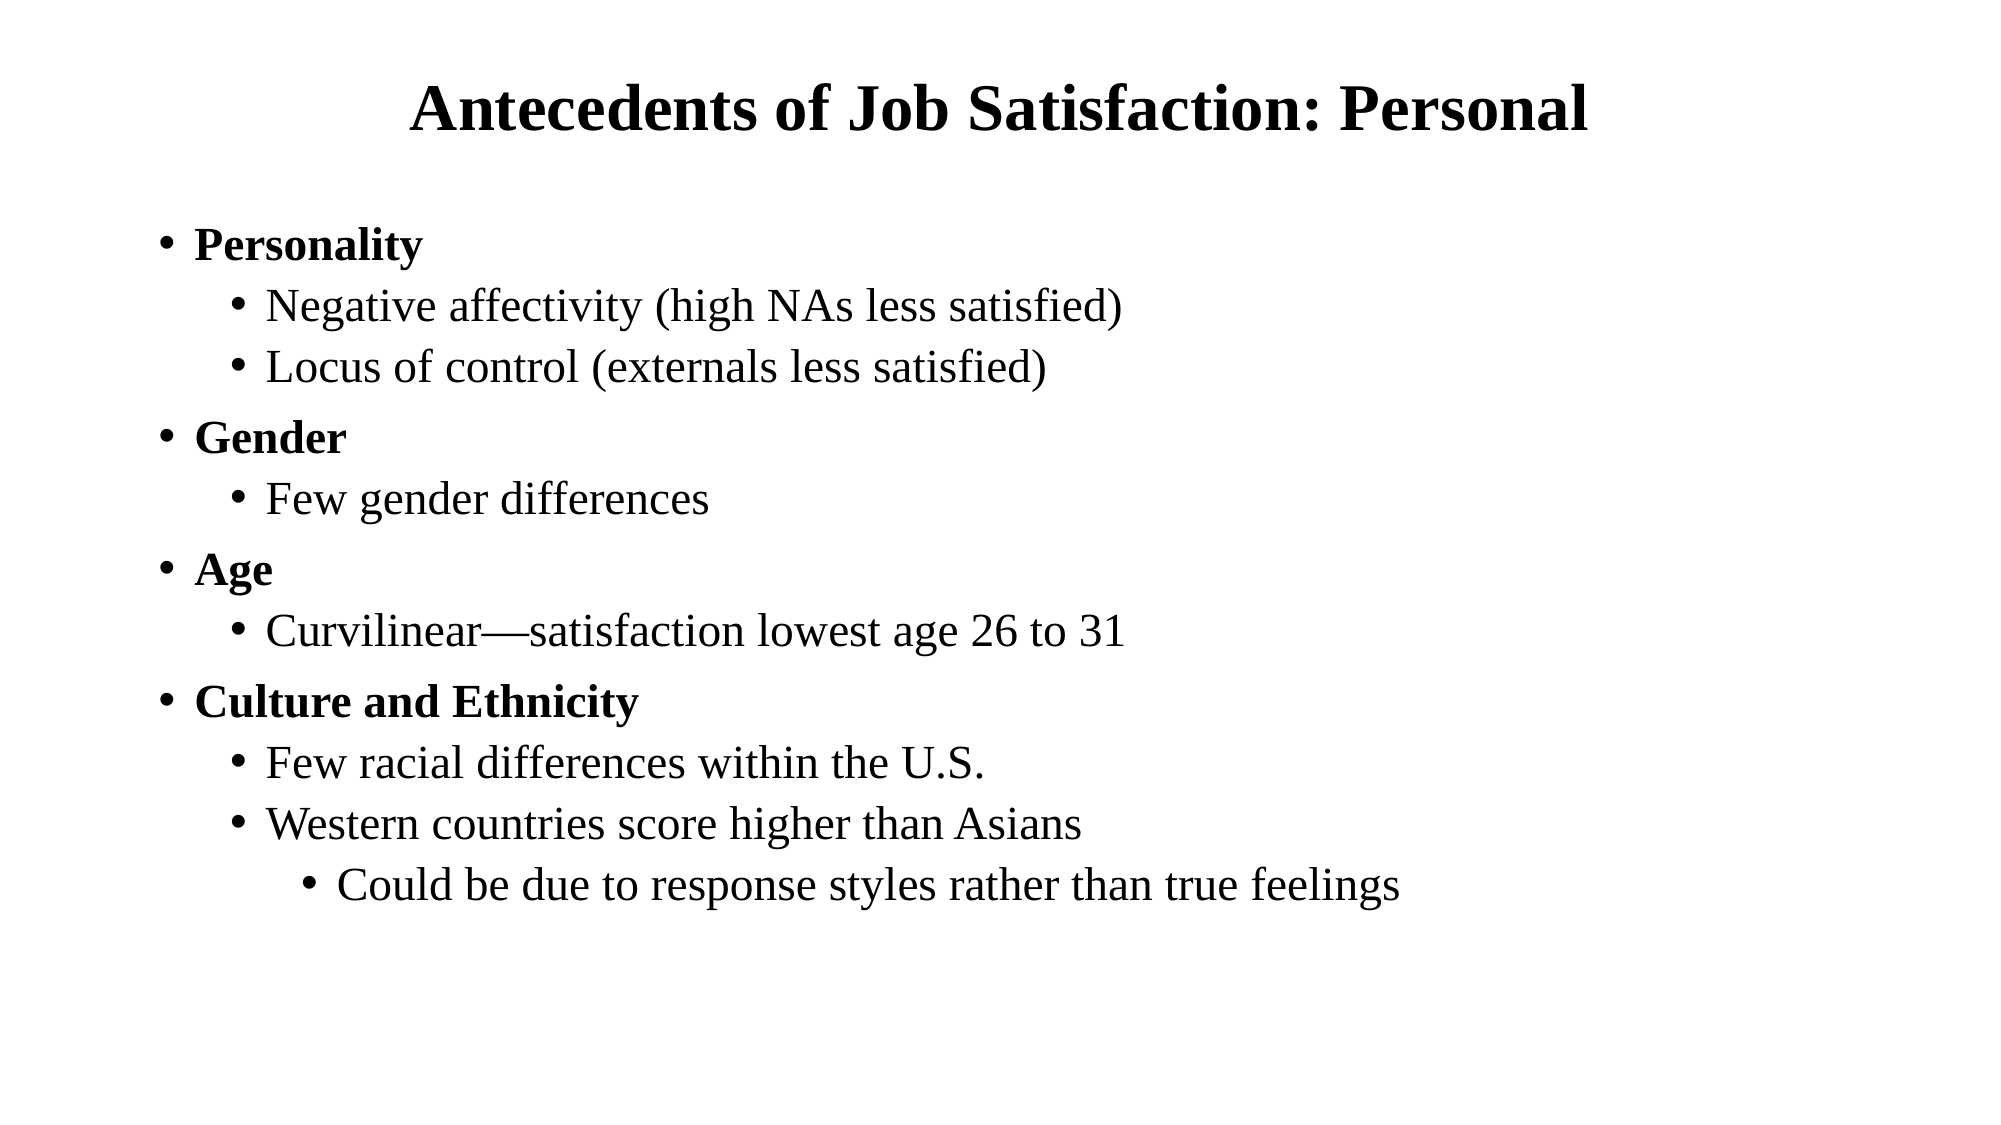

# Antecedents of Job Satisfaction: Personal
Personality
Negative affectivity (high NAs less satisfied)
Locus of control (externals less satisfied)
Gender
Few gender differences
Age
Curvilinear—satisfaction lowest age 26 to 31
Culture and Ethnicity
Few racial differences within the U.S.
Western countries score higher than Asians
Could be due to response styles rather than true feelings